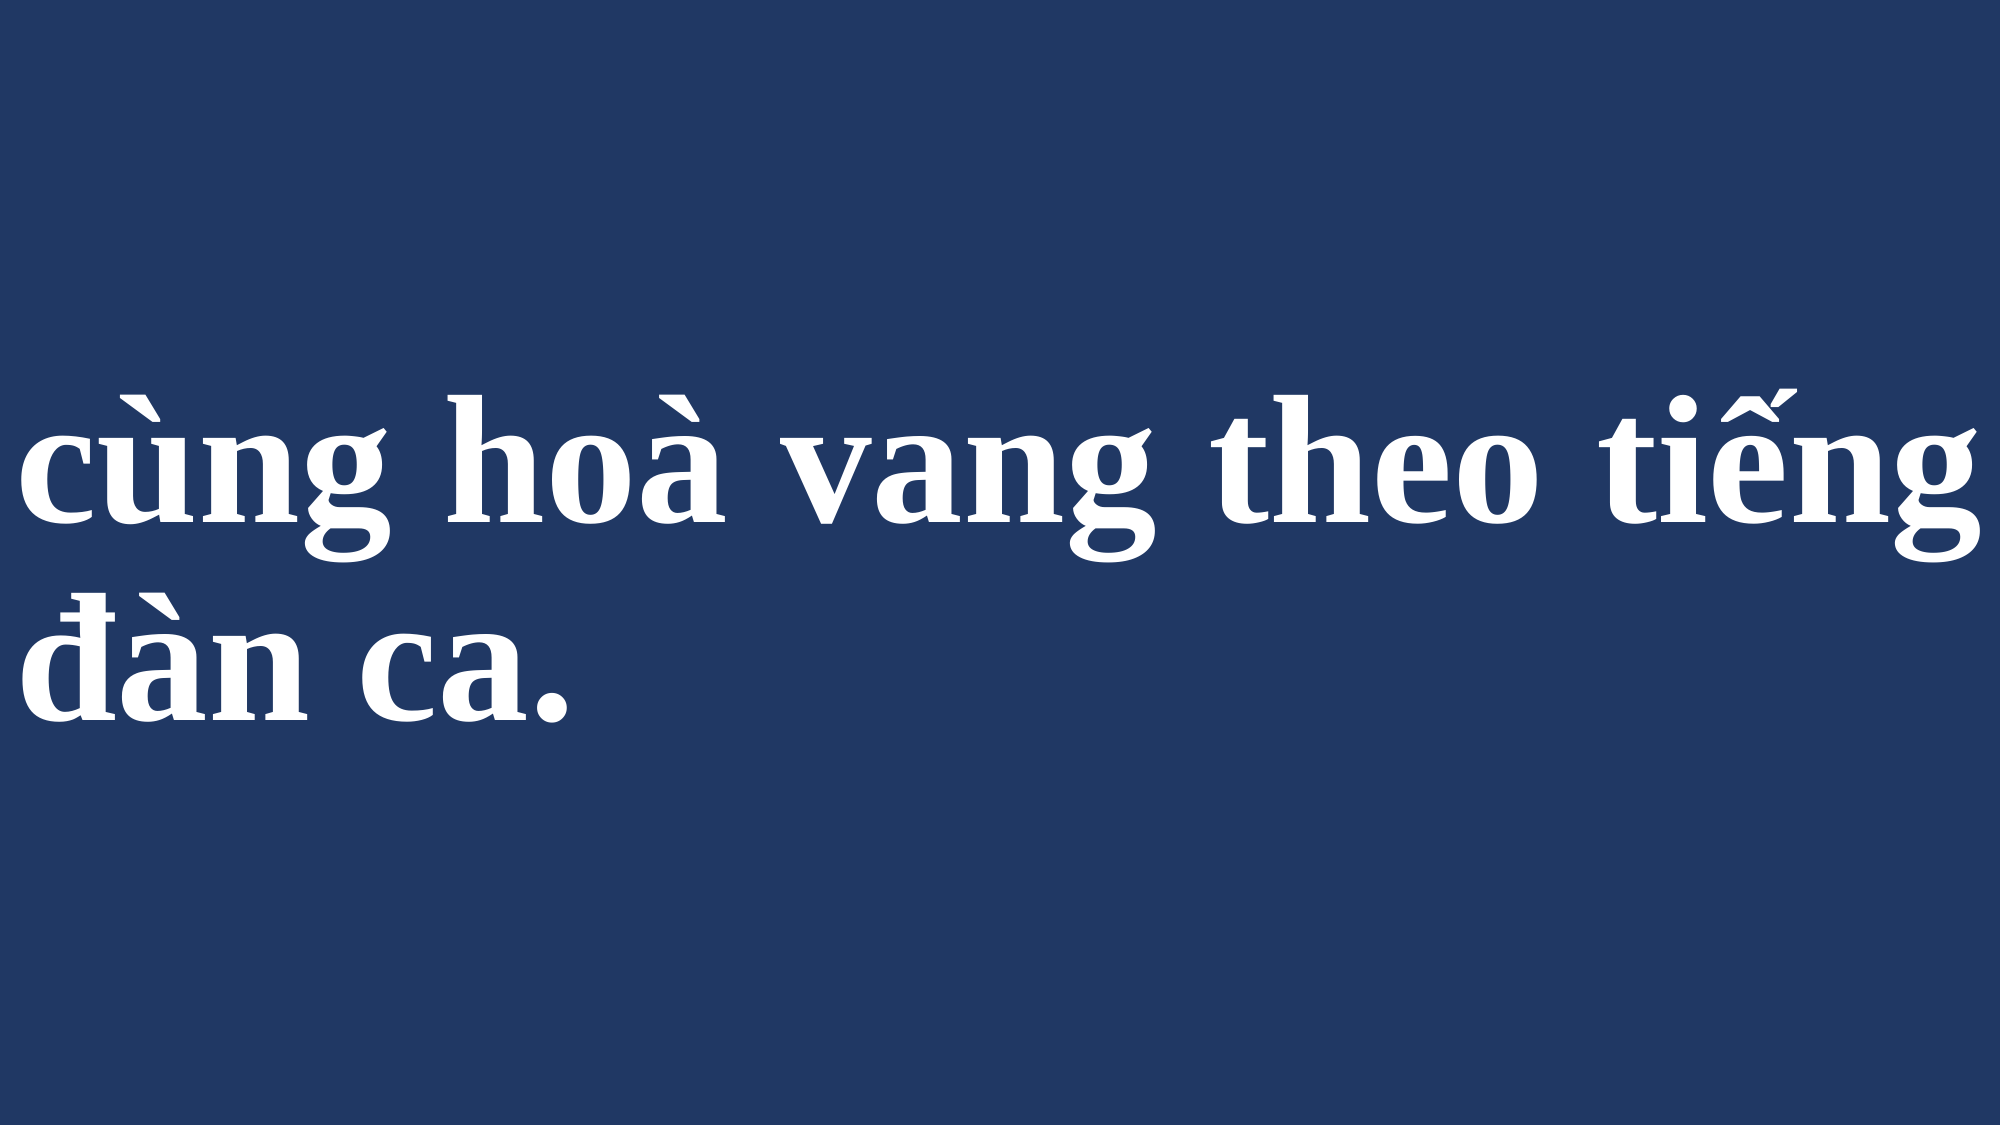

# cùng hoà vang theo tiếng đàn ca.